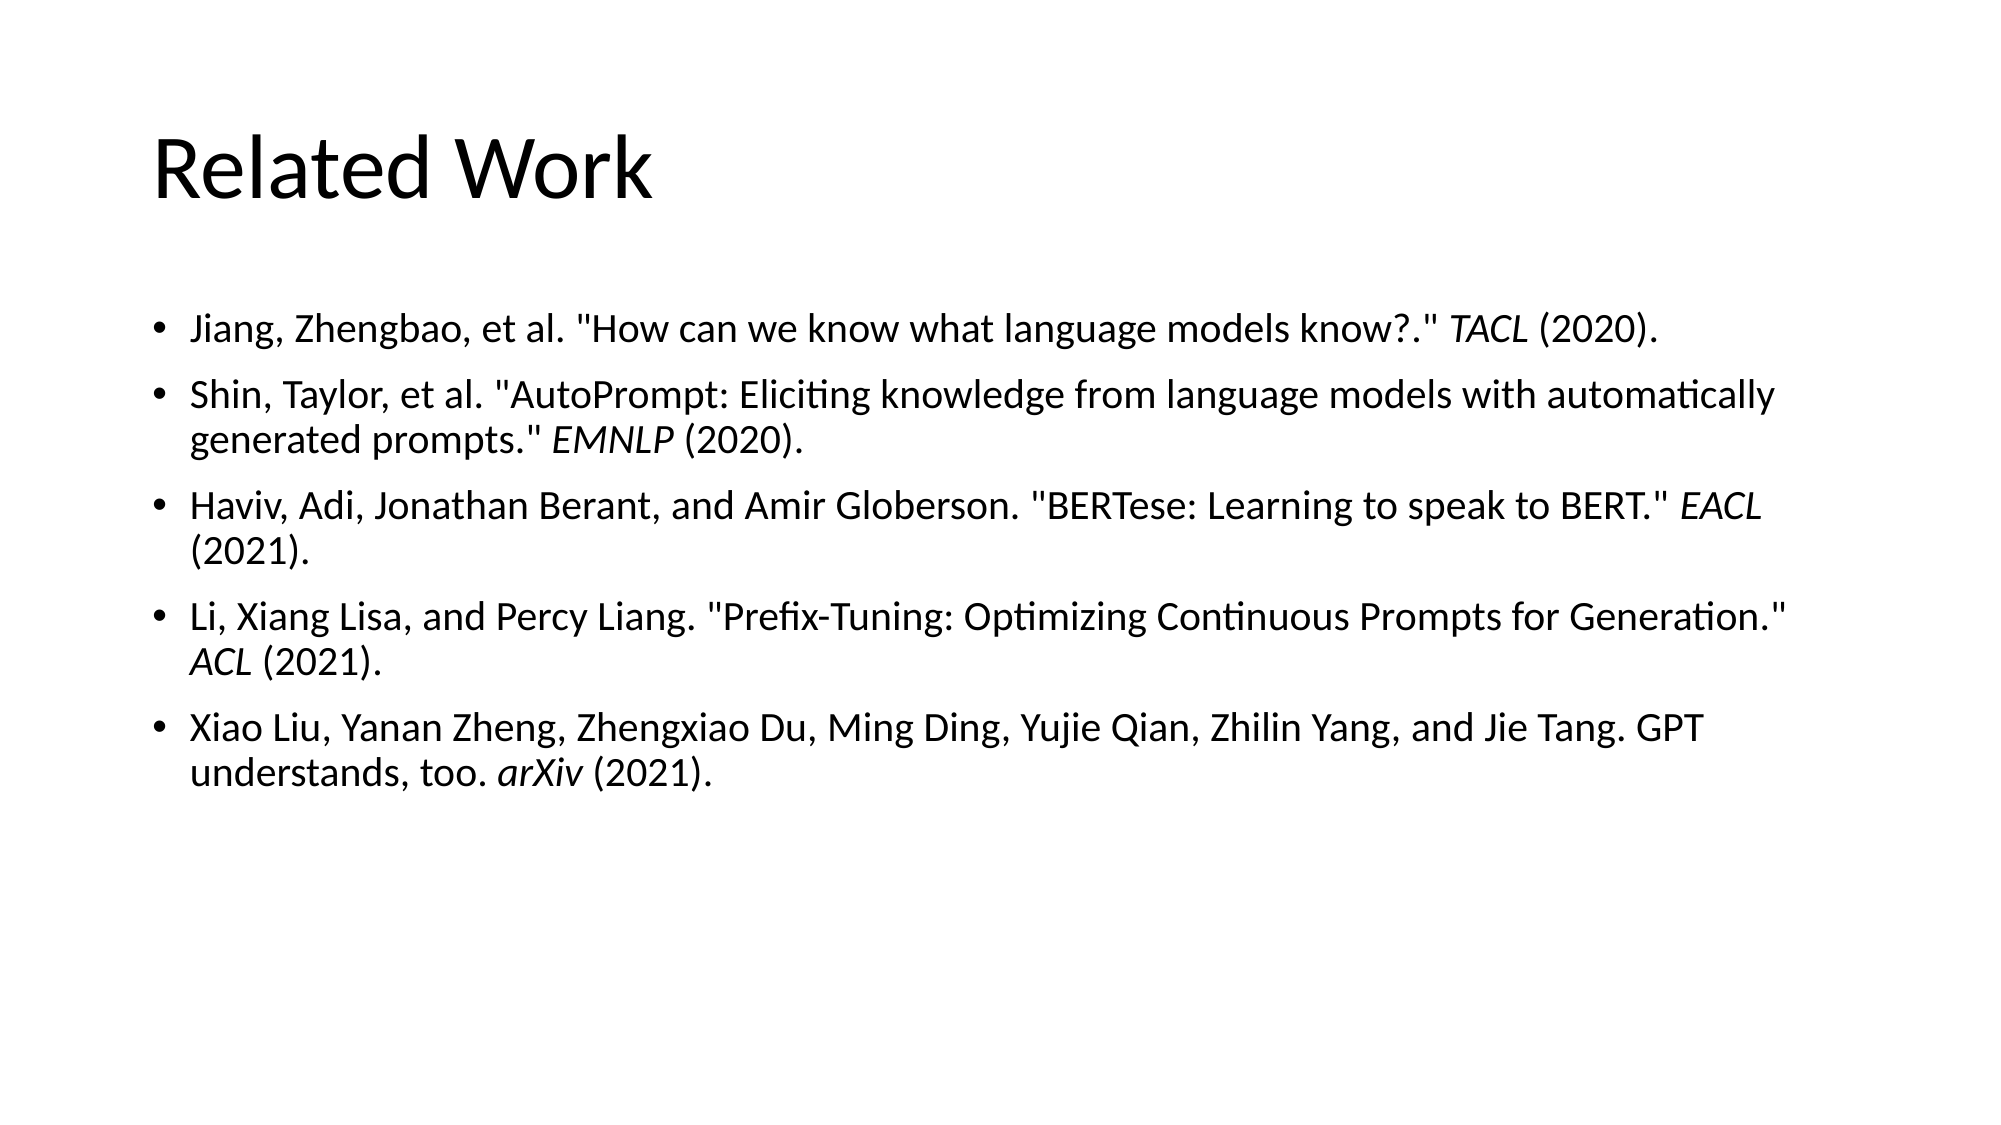

# Related Work
Jiang, Zhengbao, et al. "How can we know what language models know?." TACL (2020).
Shin, Taylor, et al. "AutoPrompt: Eliciting knowledge from language models with automatically generated prompts." EMNLP (2020).
Haviv, Adi, Jonathan Berant, and Amir Globerson. "BERTese: Learning to speak to BERT." EACL (2021).
Li, Xiang Lisa, and Percy Liang. "Prefix-Tuning: Optimizing Continuous Prompts for Generation." ACL (2021).
Xiao Liu, Yanan Zheng, Zhengxiao Du, Ming Ding, Yujie Qian, Zhilin Yang, and Jie Tang. GPT understands, too. arXiv (2021).